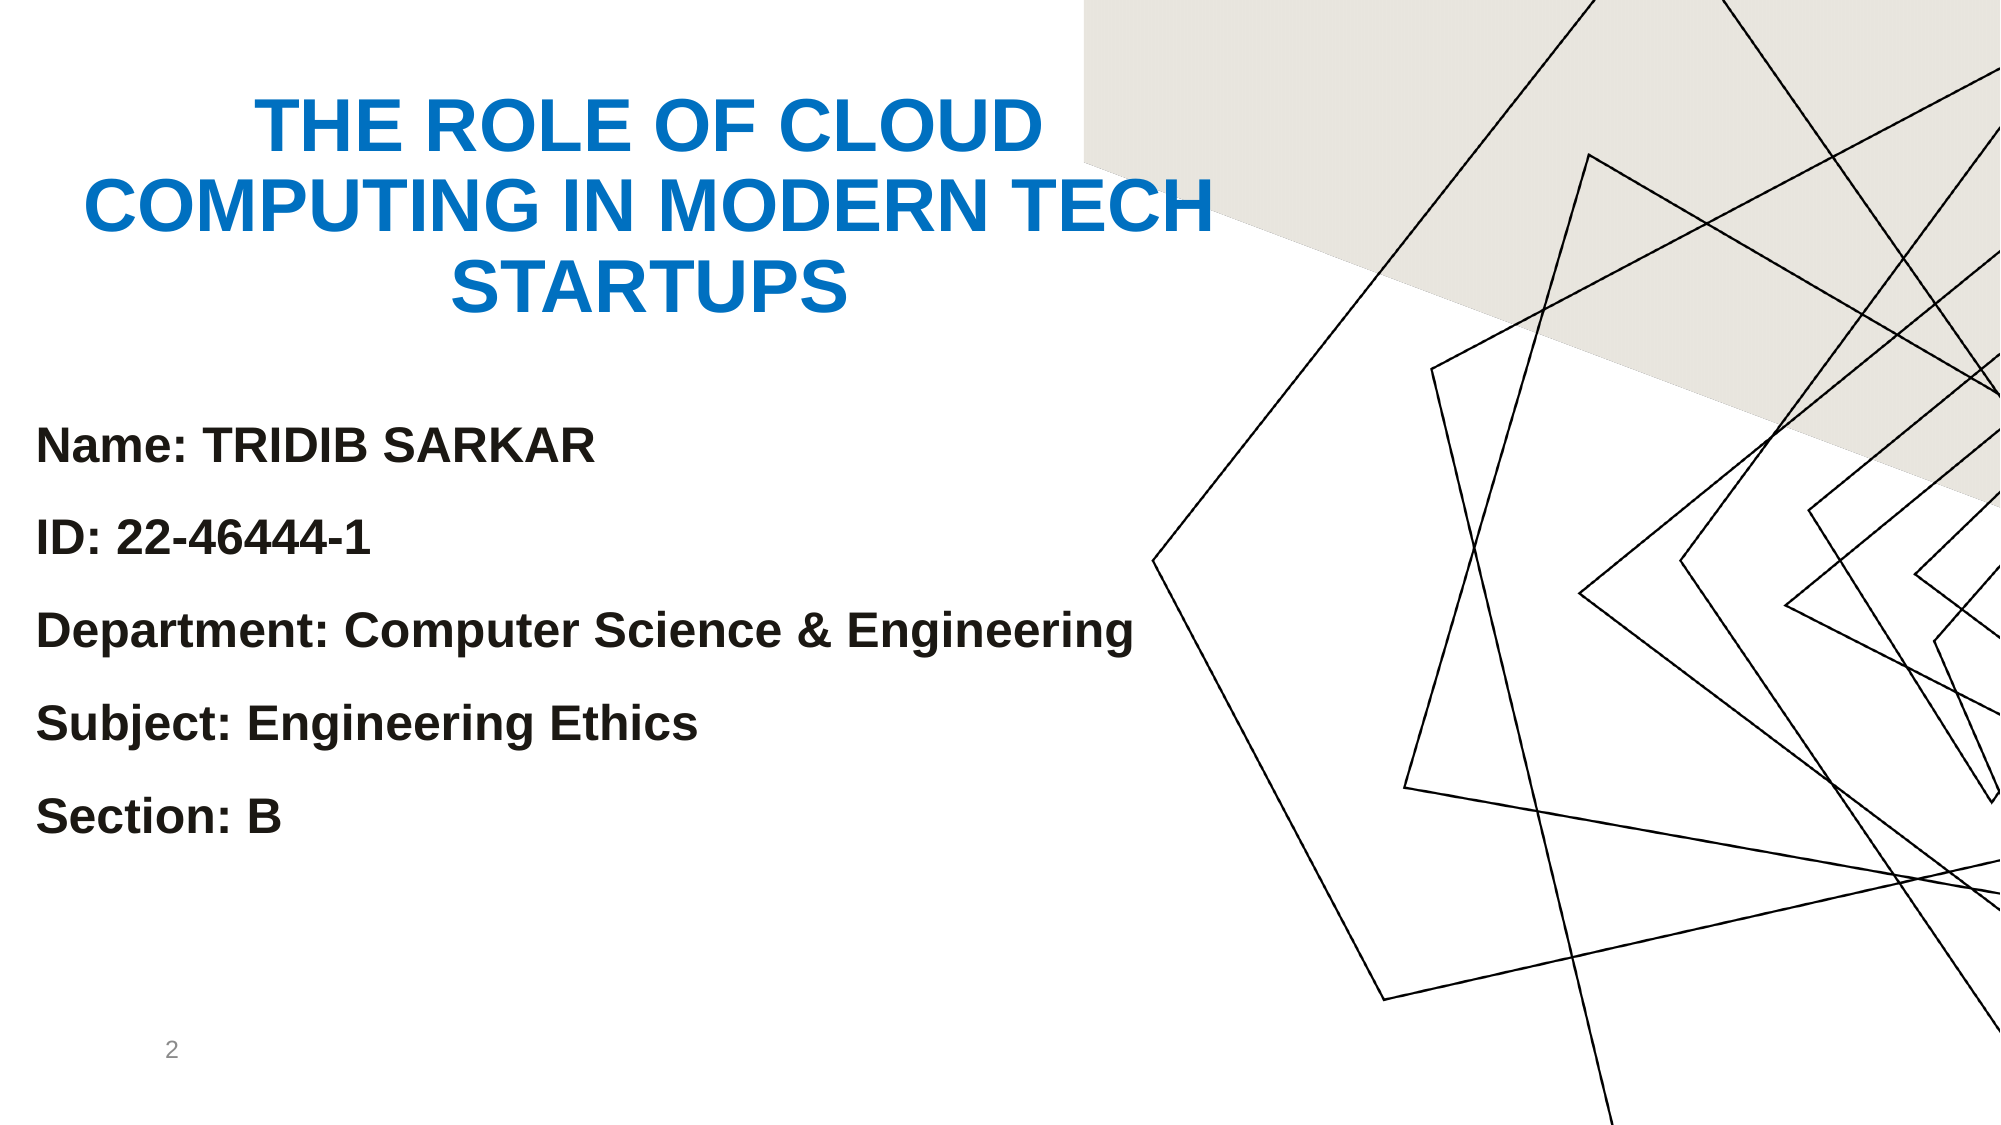

# The Role of Cloud Computing in Modern Tech Startups
Name: TRIDIB SARKAR
ID: 22-46444-1
Department: Computer Science & Engineering
Subject: Engineering Ethics
Section: B
2